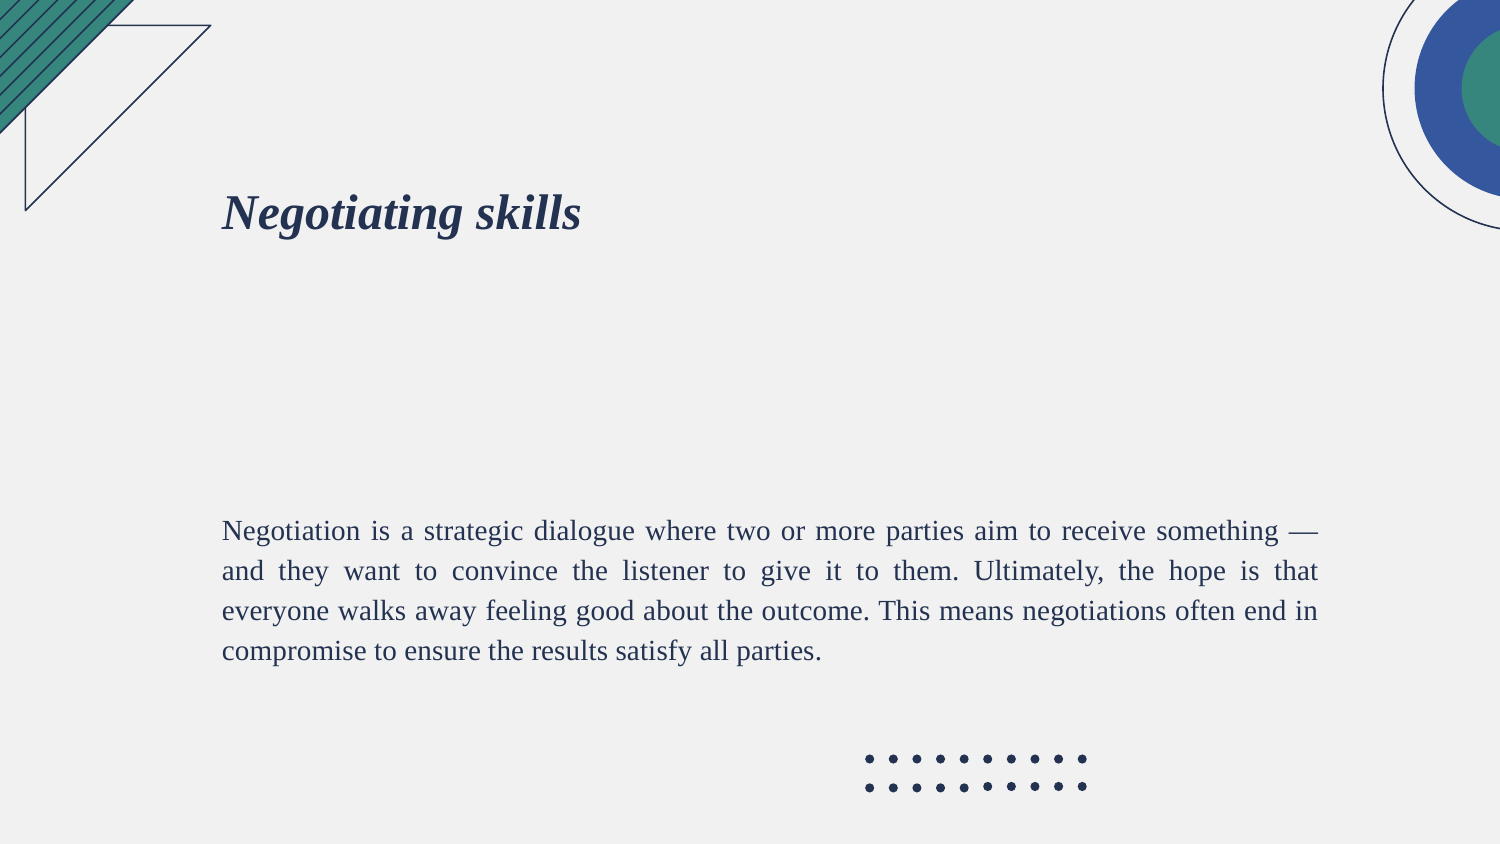

# Negotiating skills
Negotiation is a strategic dialogue where two or more parties aim to receive something — and they want to convince the listener to give it to them. Ultimately, the hope is that everyone walks away feeling good about the outcome. This means negotiations often end in compromise to ensure the results satisfy all parties.